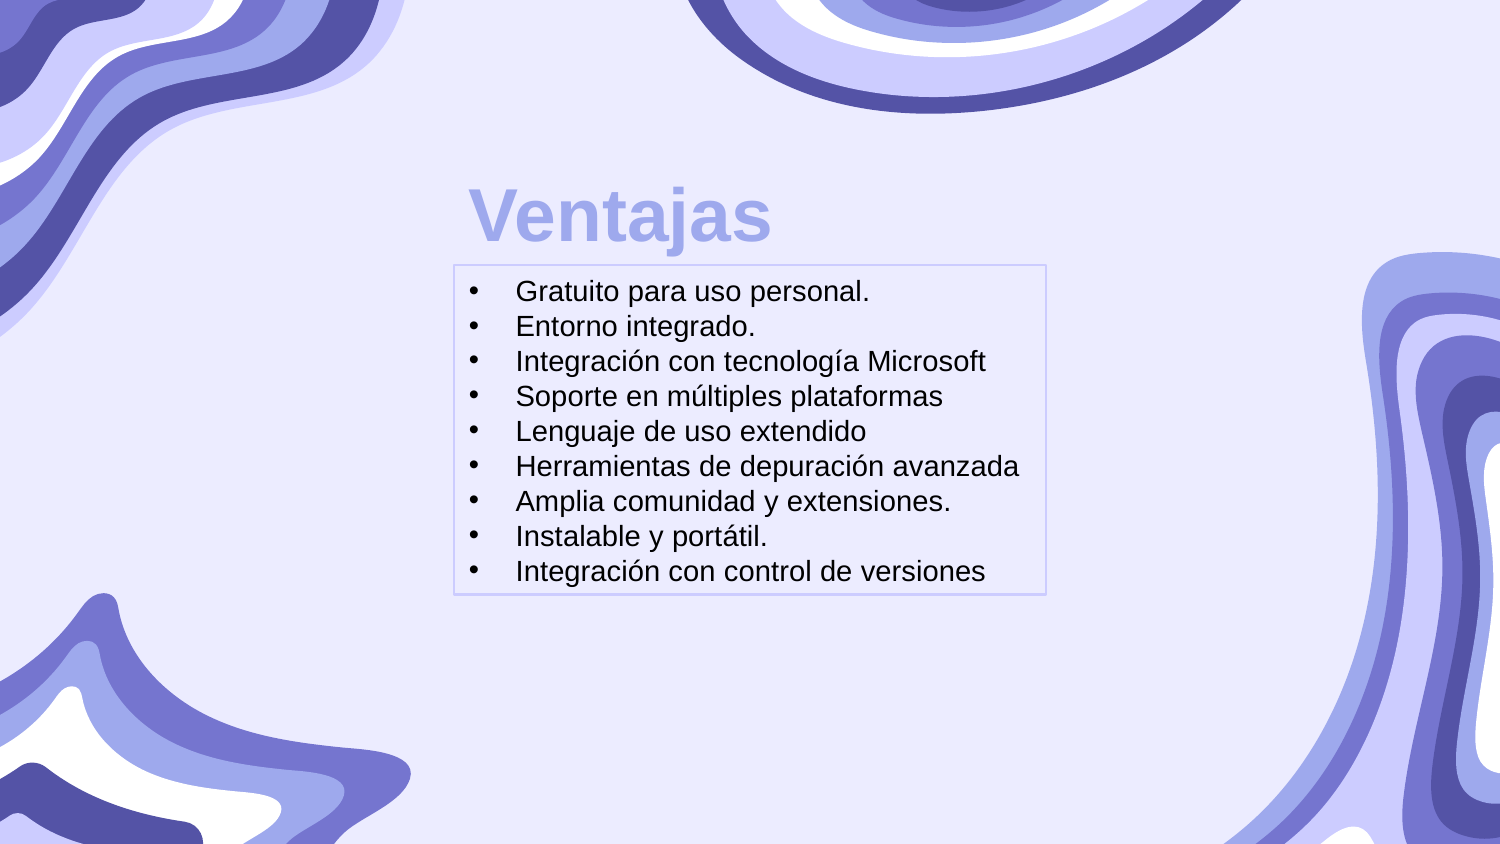

Ventajas
Gratuito para uso personal.
Entorno integrado.
Integración con tecnología Microsoft
Soporte en múltiples plataformas
Lenguaje de uso extendido
Herramientas de depuración avanzada
Amplia comunidad y extensiones.
Instalable y portátil.
Integración con control de versiones